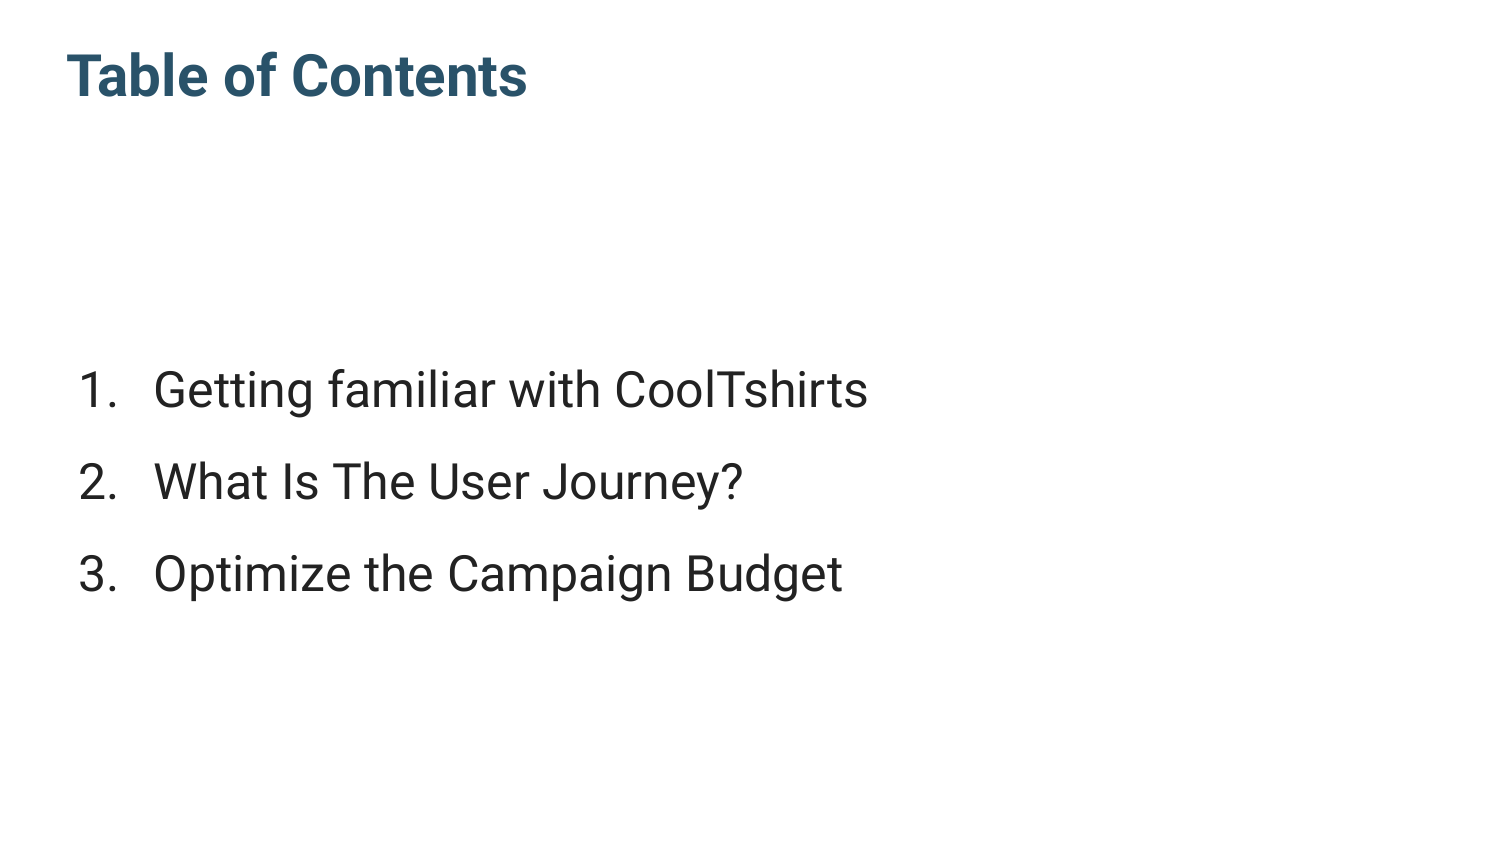

# Table of Contents
Getting familiar with CoolTshirts
What Is The User Journey?
Optimize the Campaign Budget